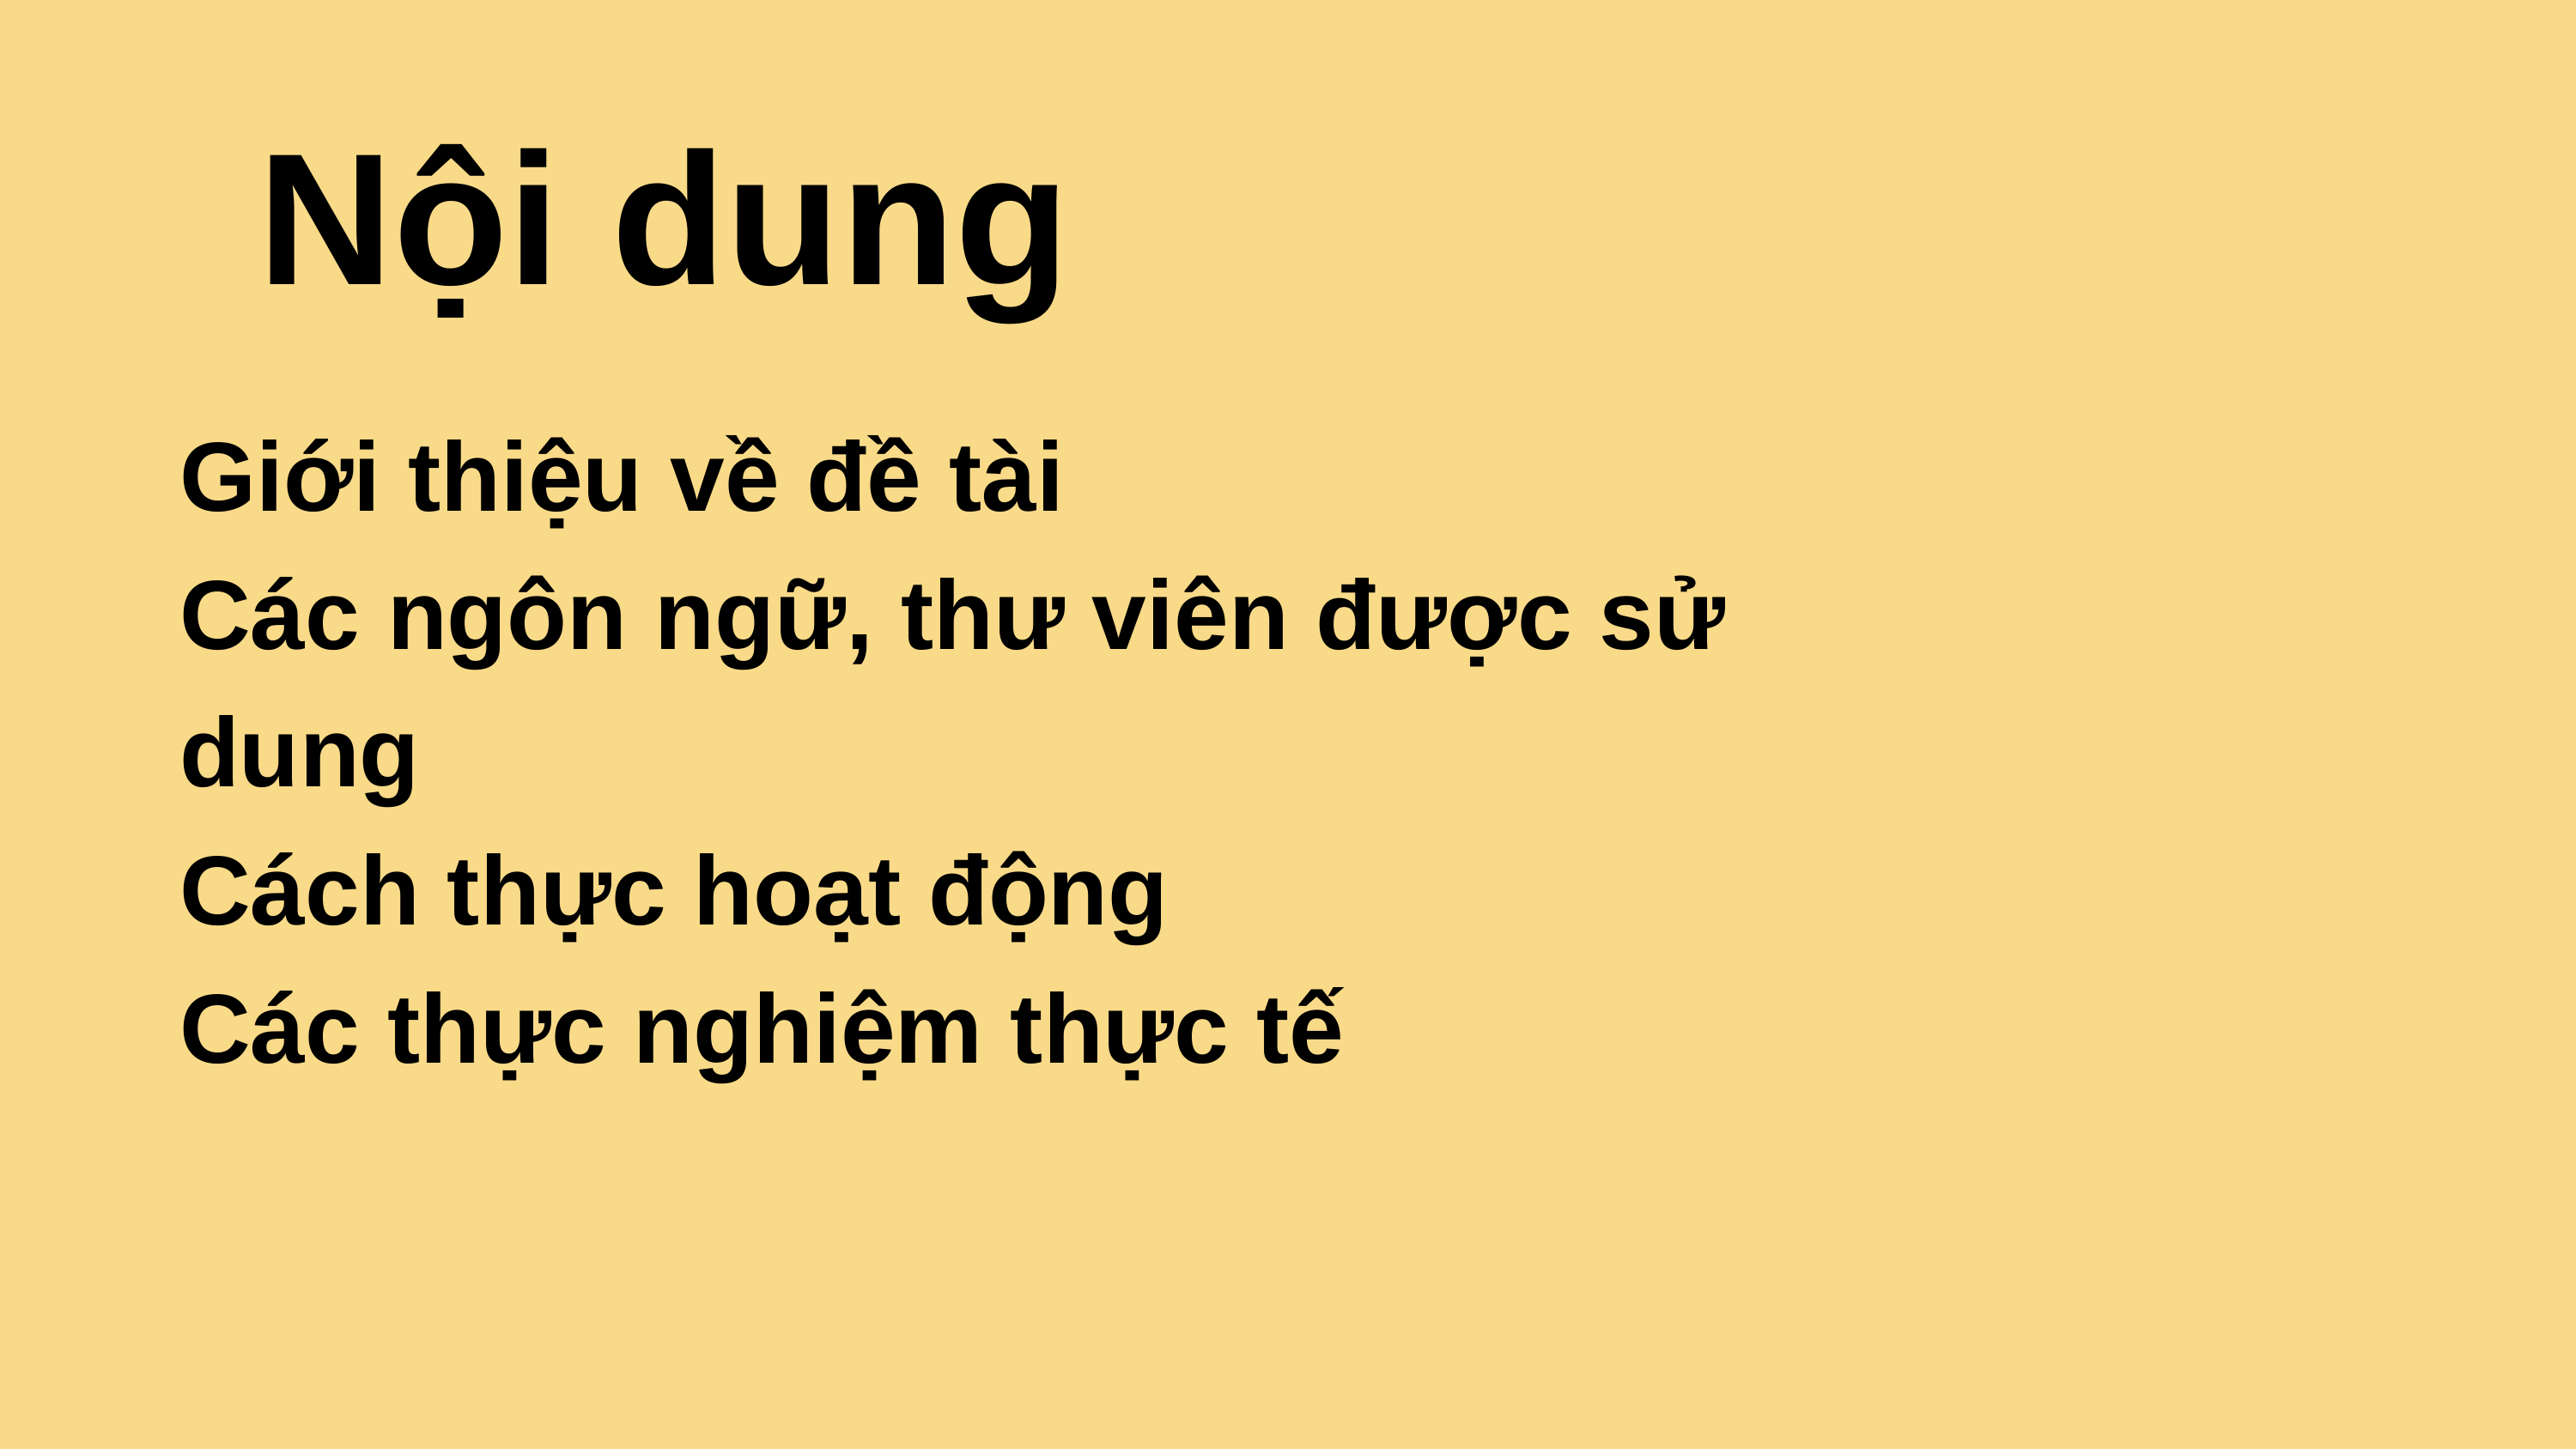

Nội dung
Giới thiệu về đề tài
Các ngôn ngữ, thư viên được sử dung
Cách thực hoạt động
Các thực nghiệm thực tế